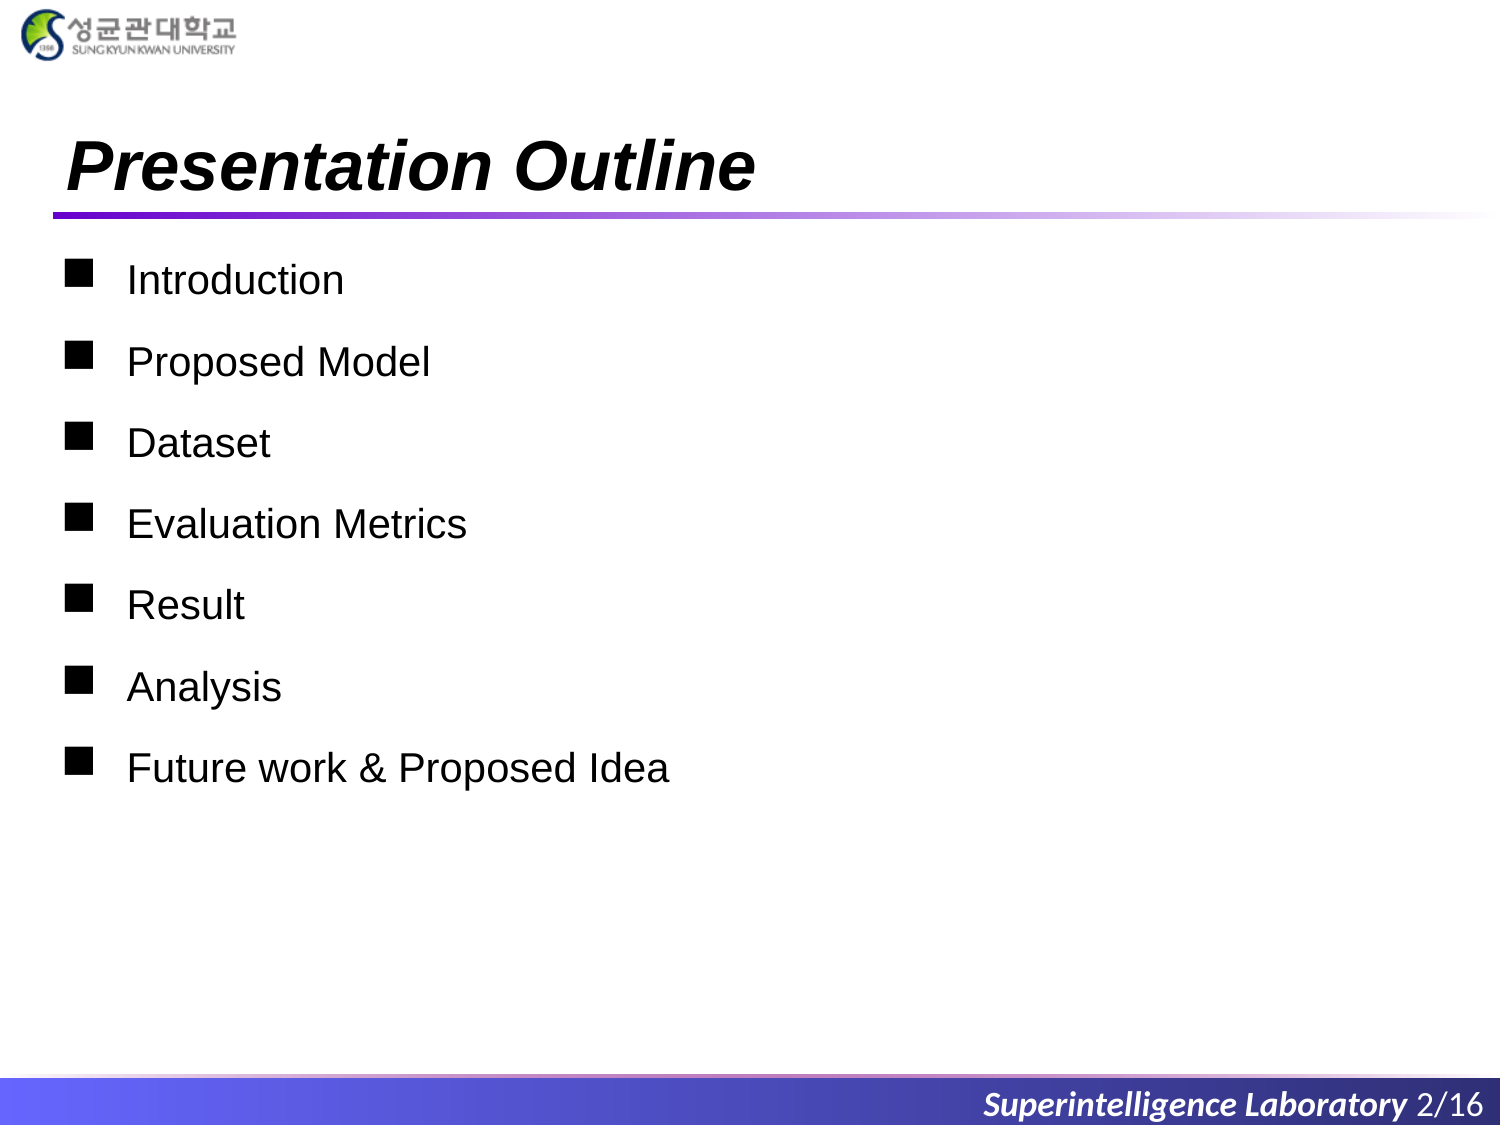

# Presentation Outline
Introduction
Proposed Model
Dataset
Evaluation Metrics
Result
Analysis
Future work & Proposed Idea